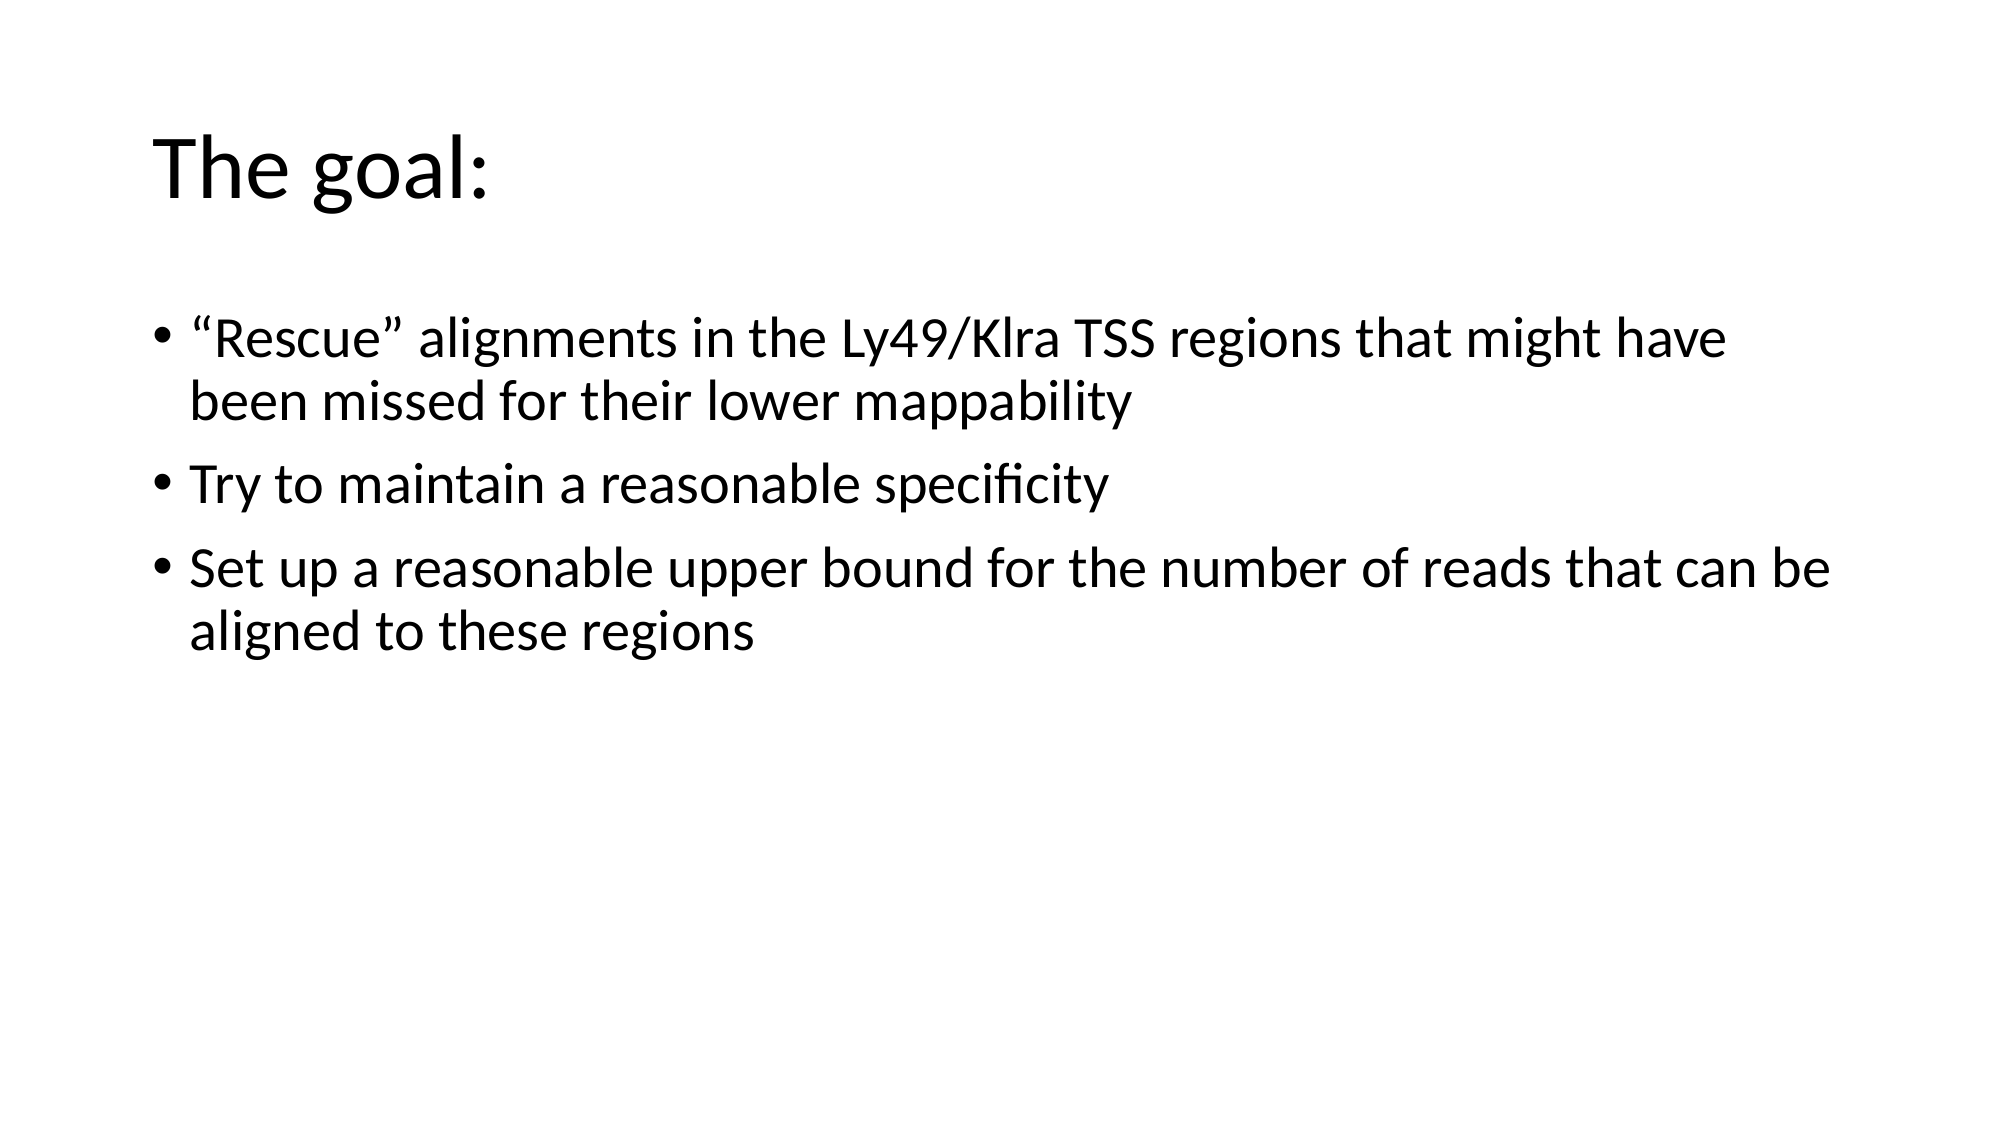

# The goal:
“Rescue” alignments in the Ly49/Klra TSS regions that might have been missed for their lower mappability
Try to maintain a reasonable specificity
Set up a reasonable upper bound for the number of reads that can be aligned to these regions